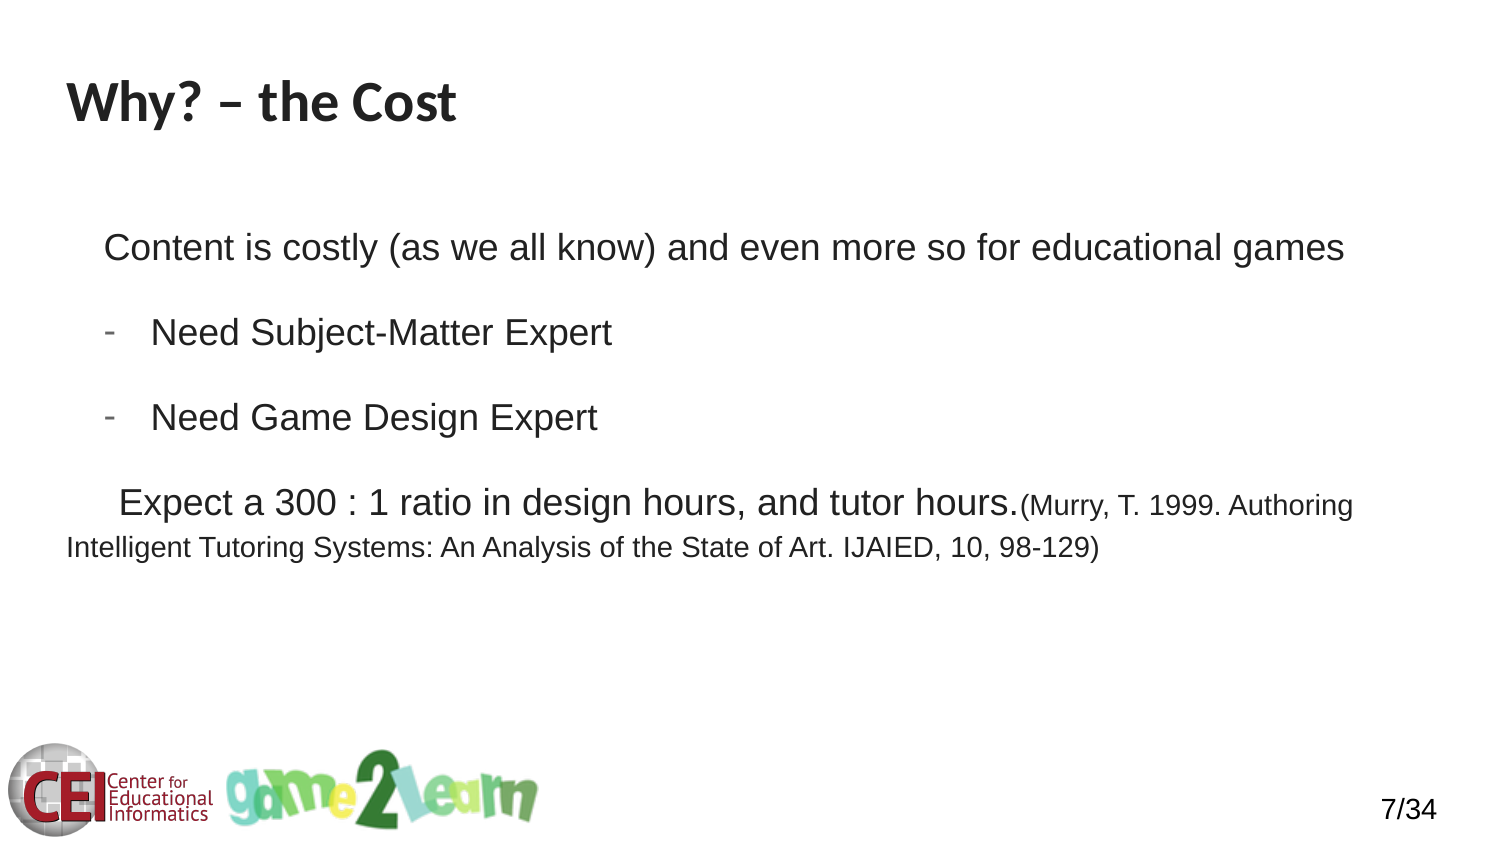

# Why? – the Cost

Content is costly (as we all know) and even more so for educational games
Need Subject-Matter Expert
Need Game Design Expert
     Expect a 300 : 1 ratio in design hours, and tutor hours.(Murry, T. 1999. Authoring Intelligent Tutoring Systems: An Analysis of the State of Art. IJAIED, 10, 98-129)
7/34